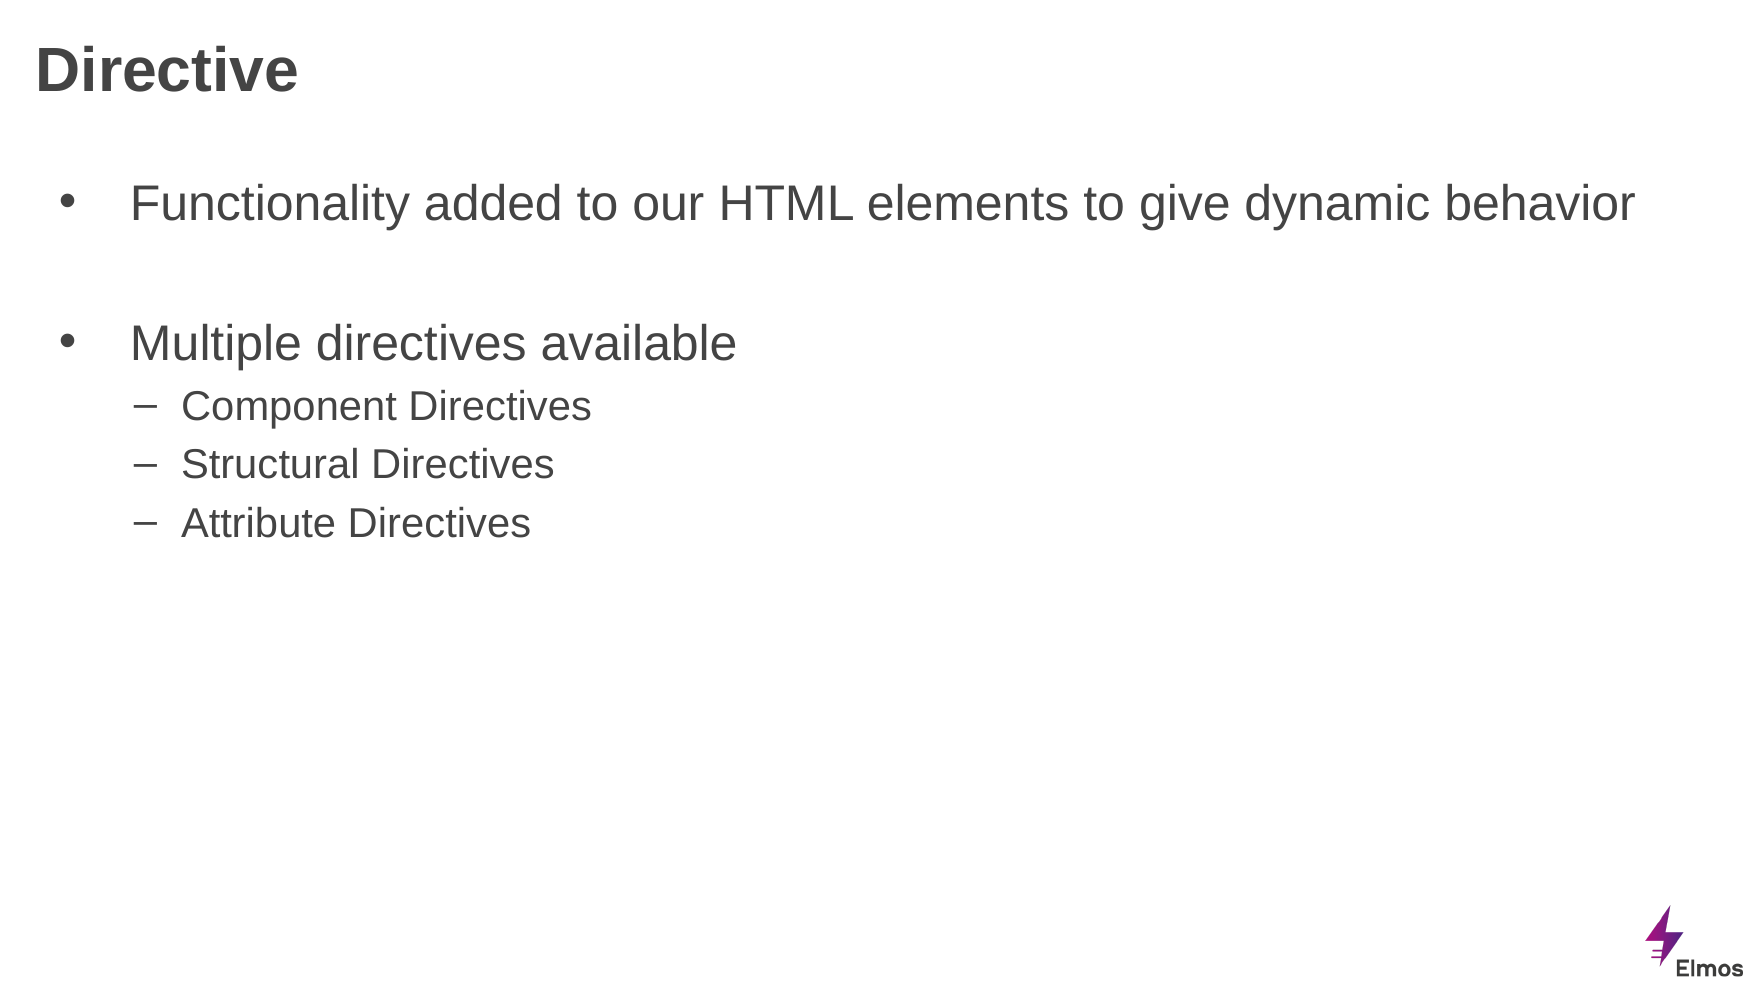

# Directive
Functionality added to our HTML elements to give dynamic behavior

Multiple directives available
Component Directives
Structural Directives
Attribute Directives